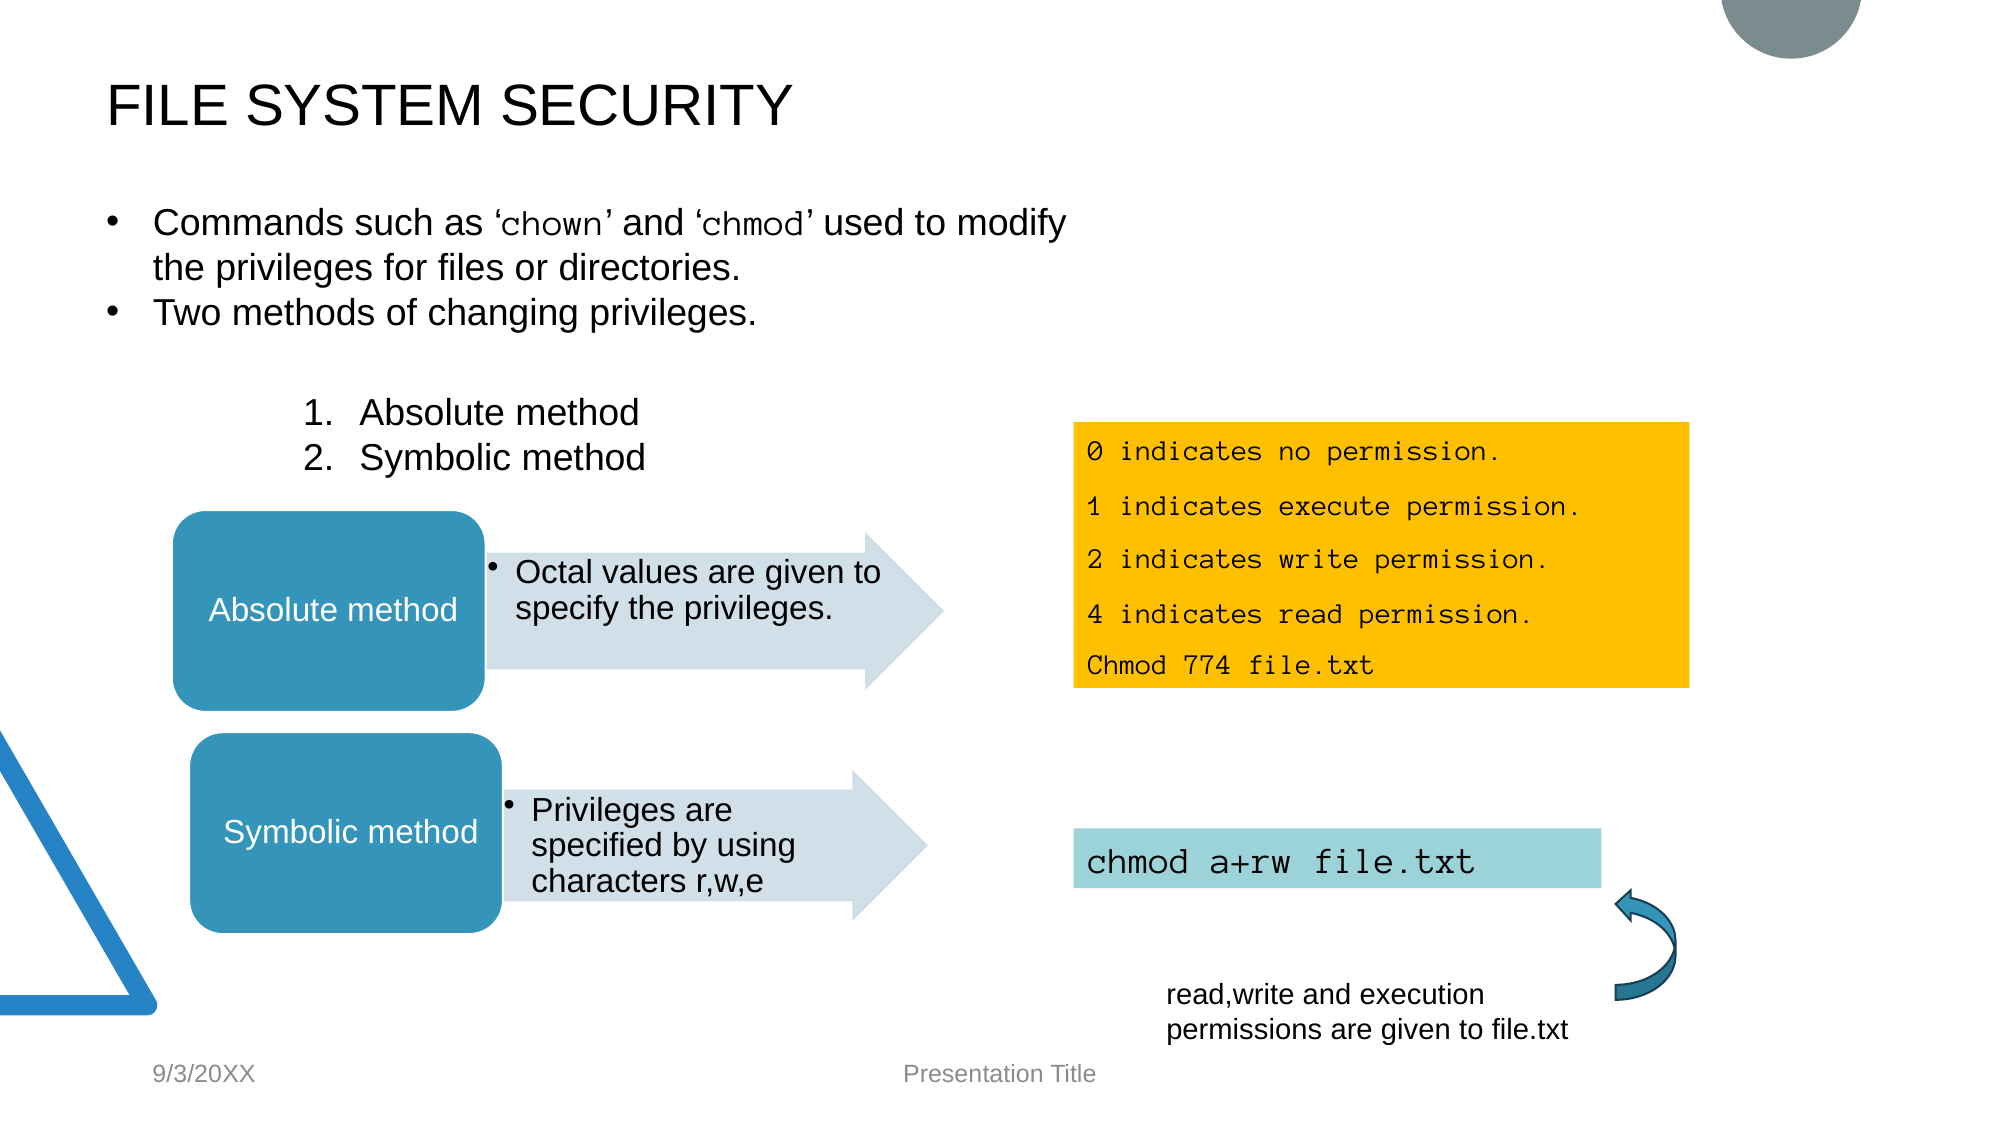

FILE SYSTEM SECURITY
Commands such as ‘chown’ and ‘chmod’ used to modify the privileges for files or directories.
Two methods of changing privileges.
Absolute method
Symbolic method
0 indicates no permission.
1 indicates execute permission.
2 indicates write permission.
4 indicates read permission.
Chmod 774 file.txt
Octal values are given to specify the privileges.
Absolute method
Privileges are specified by using characters r,w,e
Symbolic method
chmod a+rw file.txt

read,write and execution permissions are given to file.txt
9/3/20XX
Presentation Title